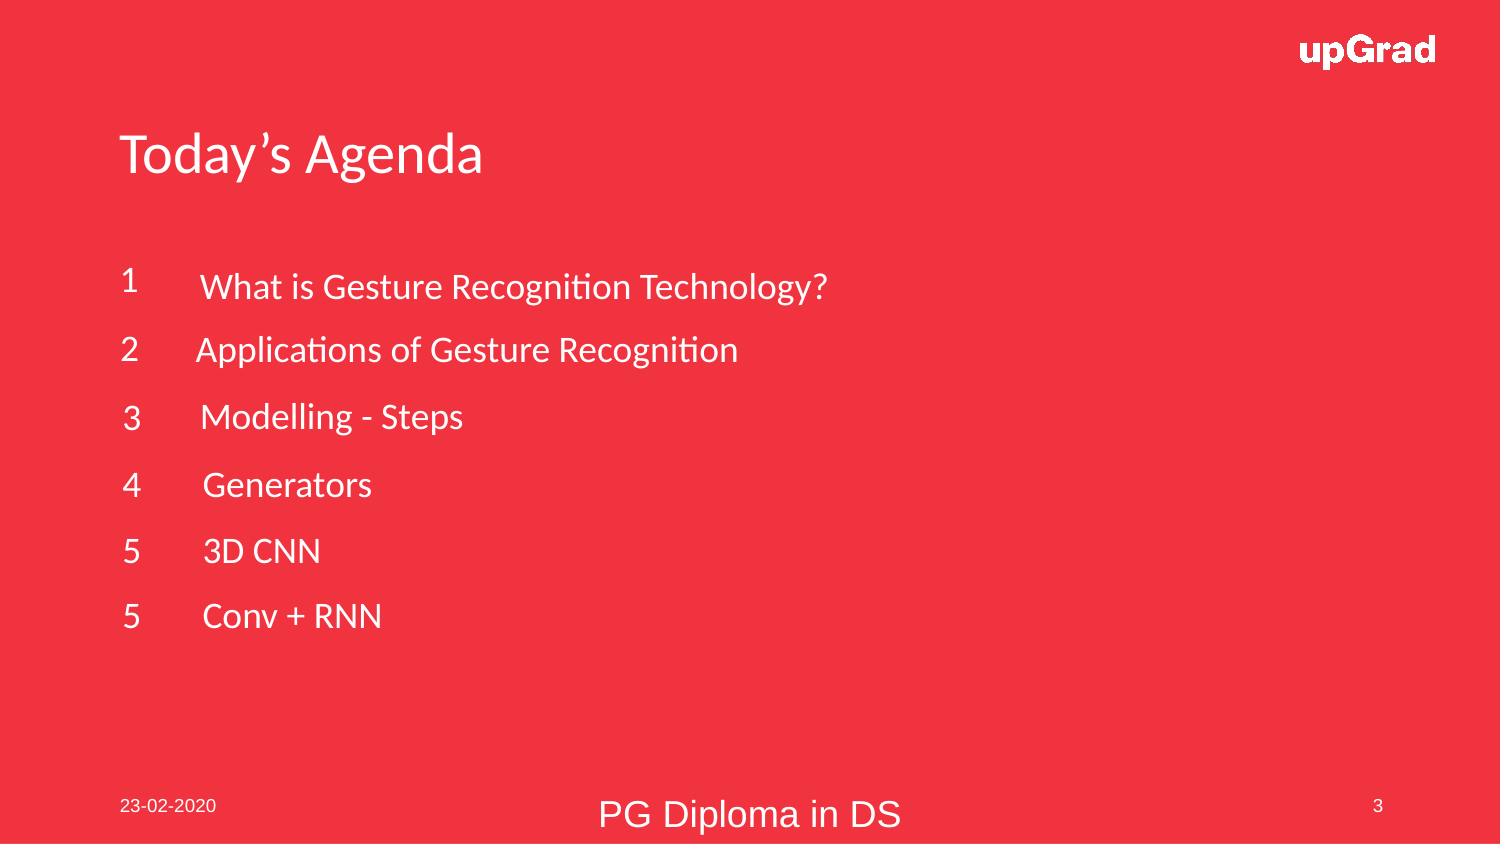

Today’s Agenda
1
What is Gesture Recognition Technology?
2
Applications of Gesture Recognition
Modelling - Steps
3
4
Generators
5
3D CNN
5
Conv + RNN
23-02-2020
PG Diploma in DS
3